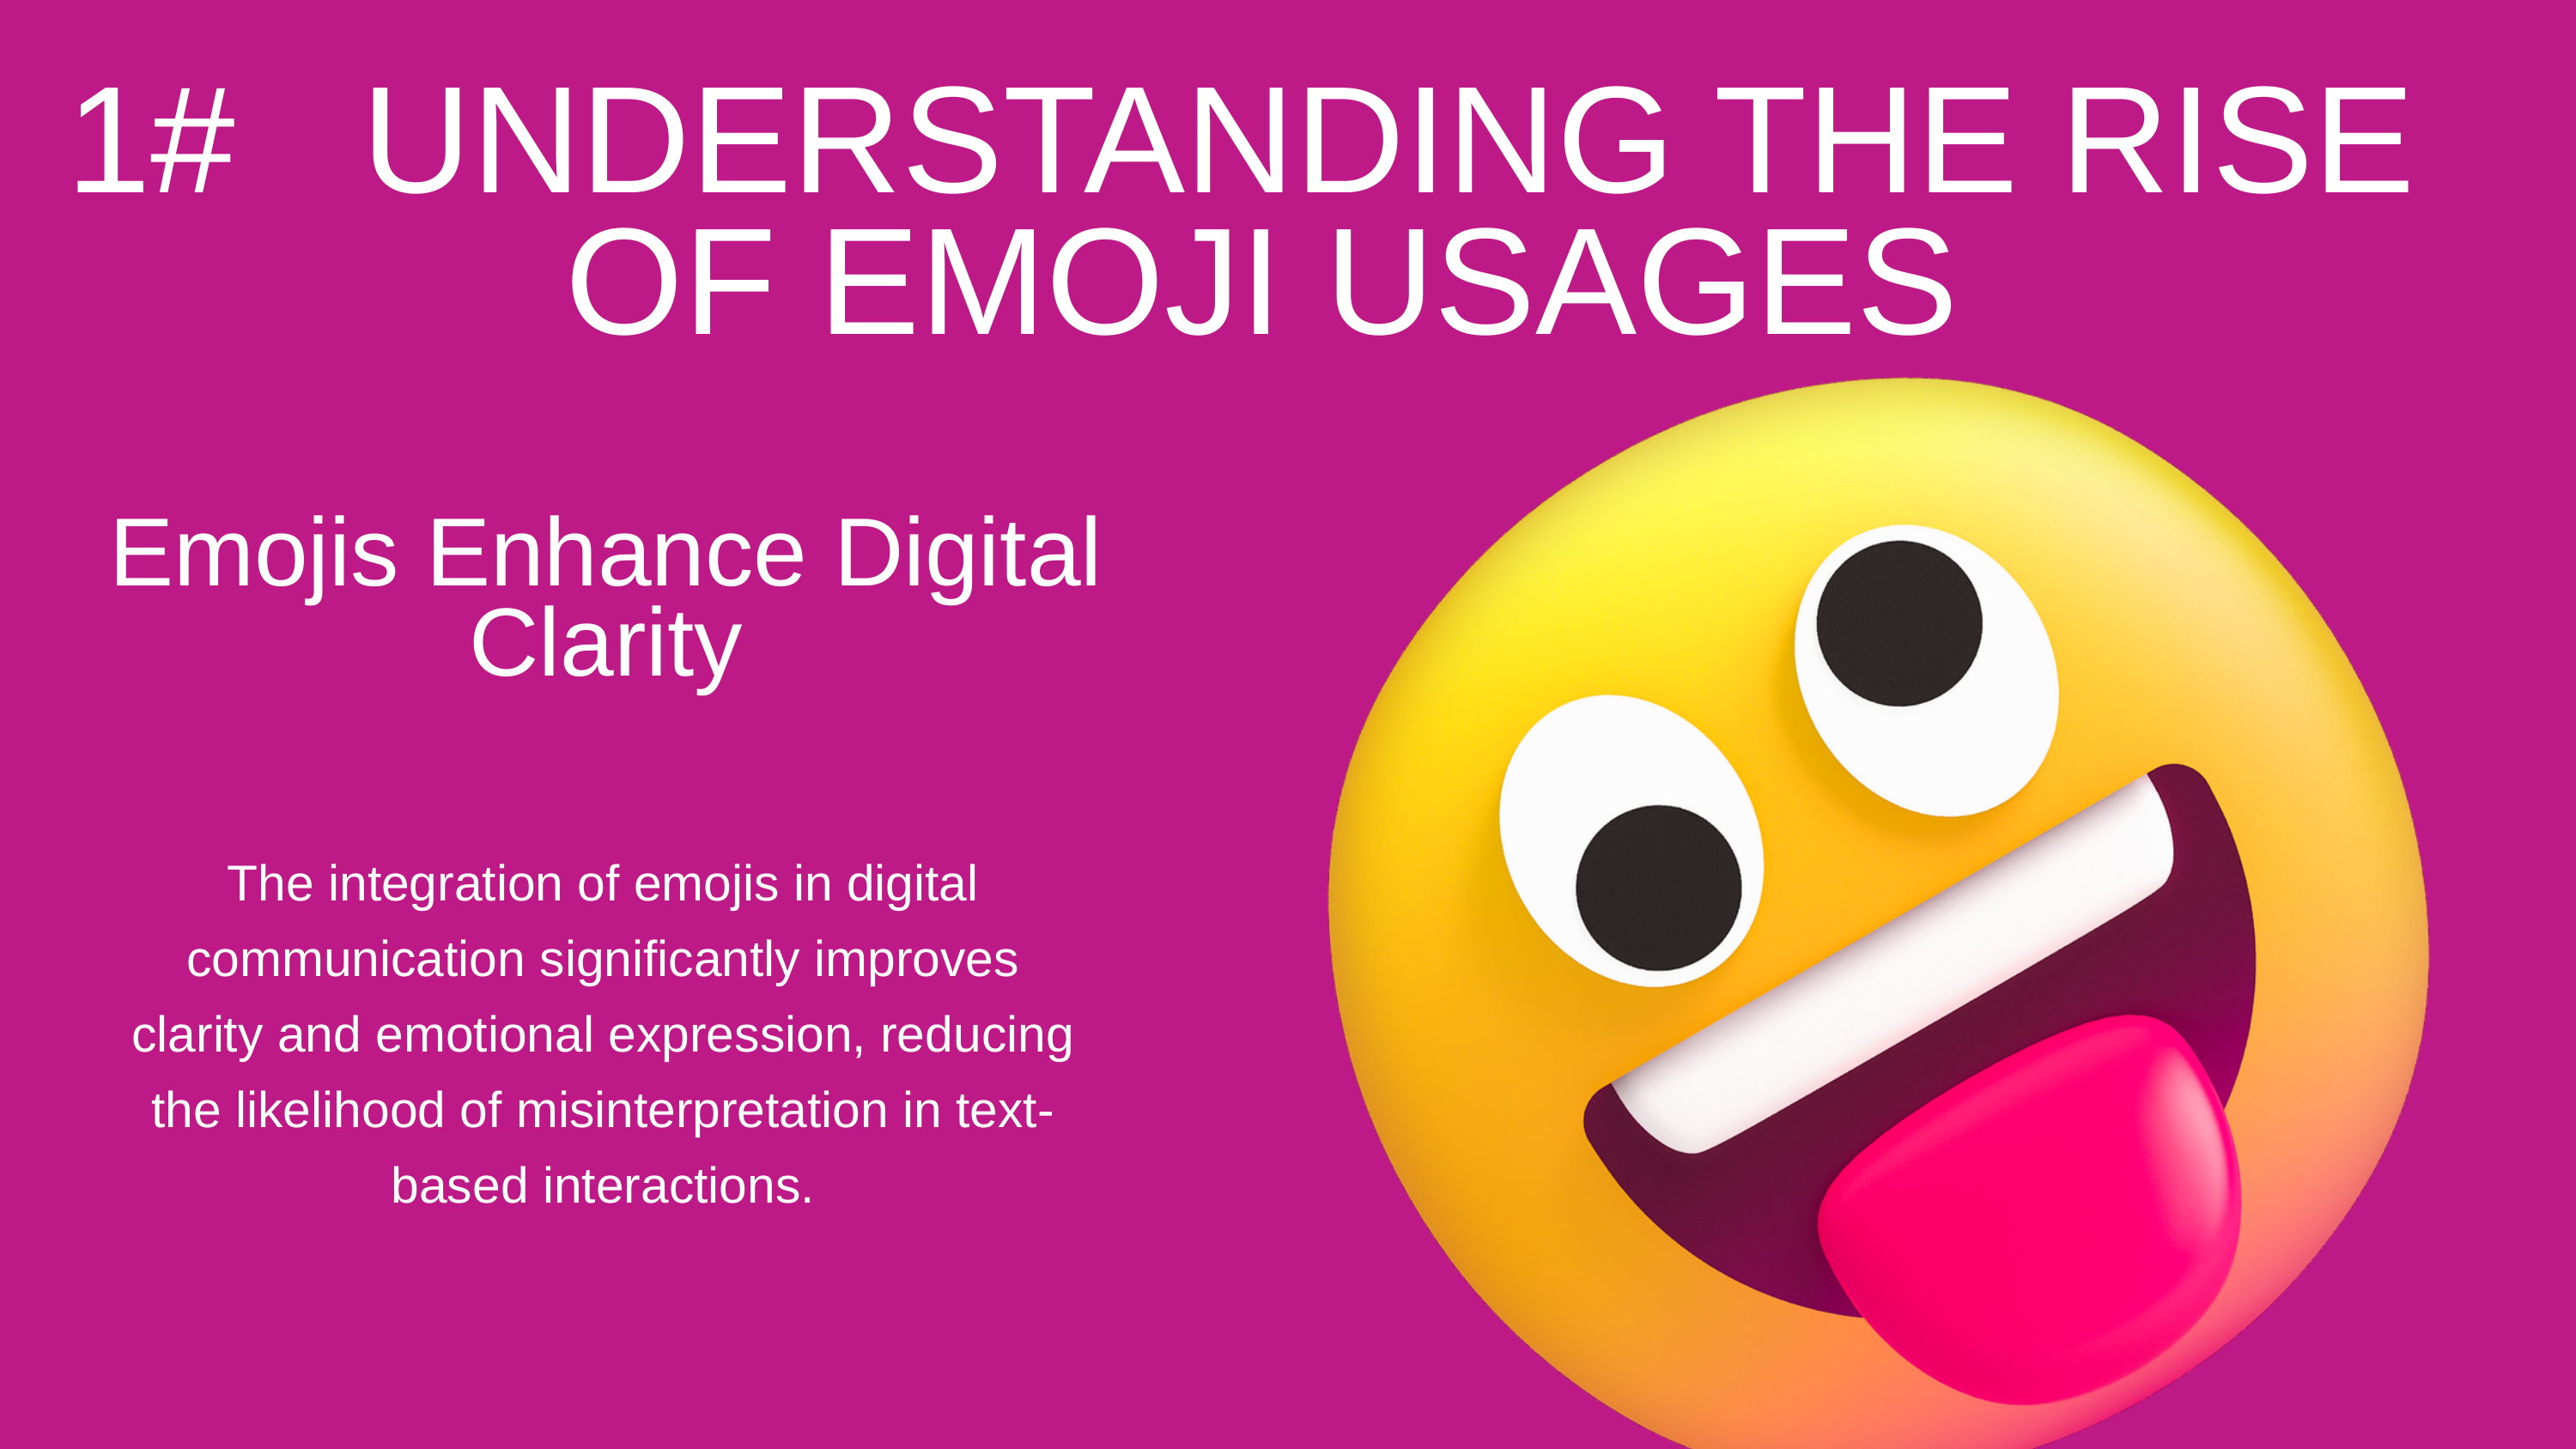

1#   UNDERSTANDING THE RISE  OF EMOJI USAGES

Emojis Enhance Digital Clarity
The integration of emojis in digital communication significantly improves clarity and emotional expression, reducing the likelihood of misinterpretation in text-based interactions.